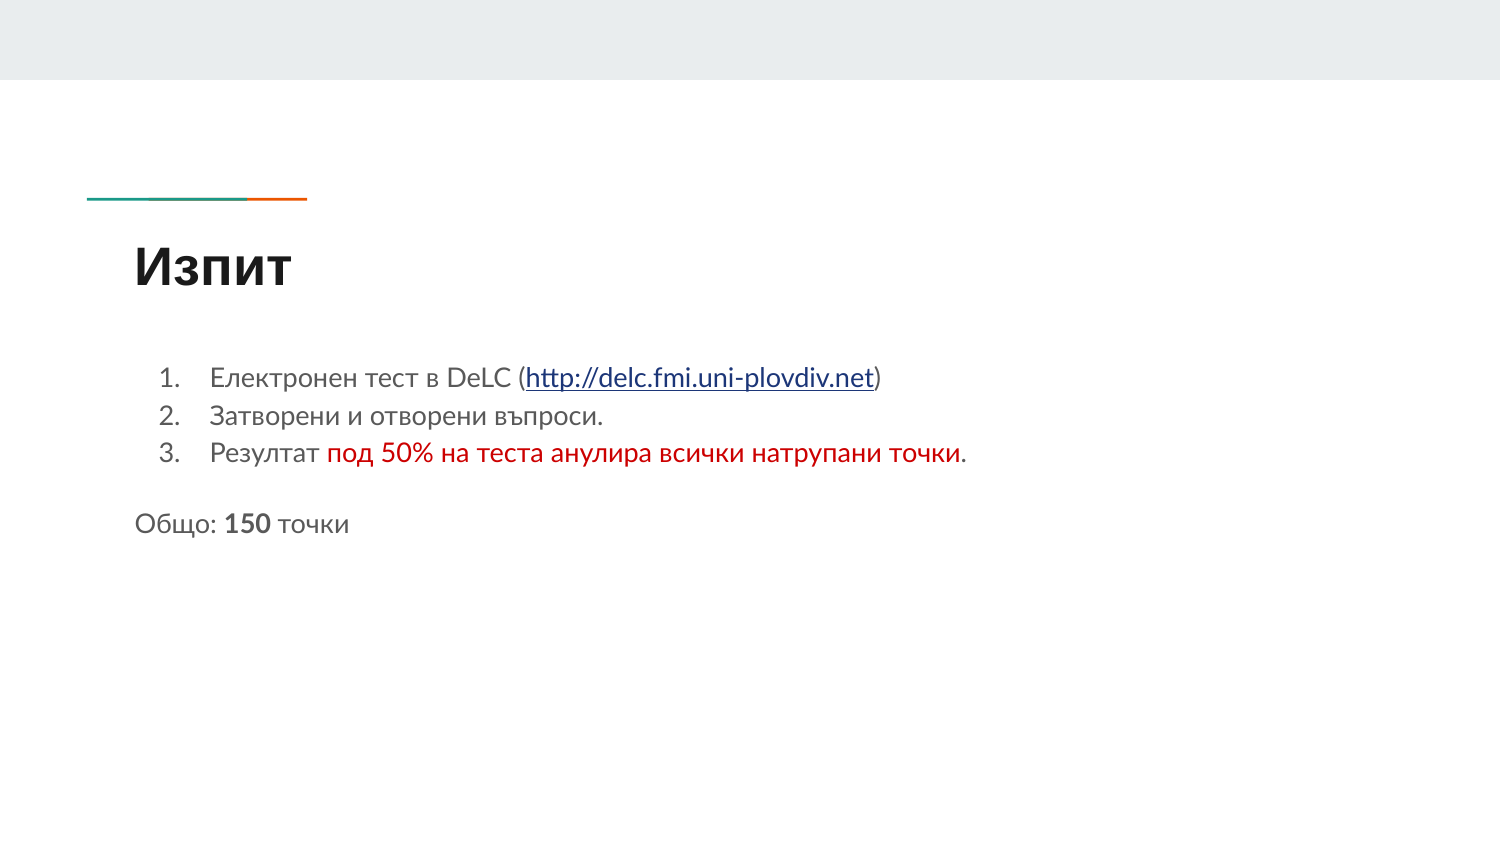

# Изпит
Електронен тест в DeLC (http://delc.fmi.uni-plovdiv.net)
Затворени и отворени въпроси.
Резултат под 50% на теста анулира всички натрупани точки.
Общо: 150 точки